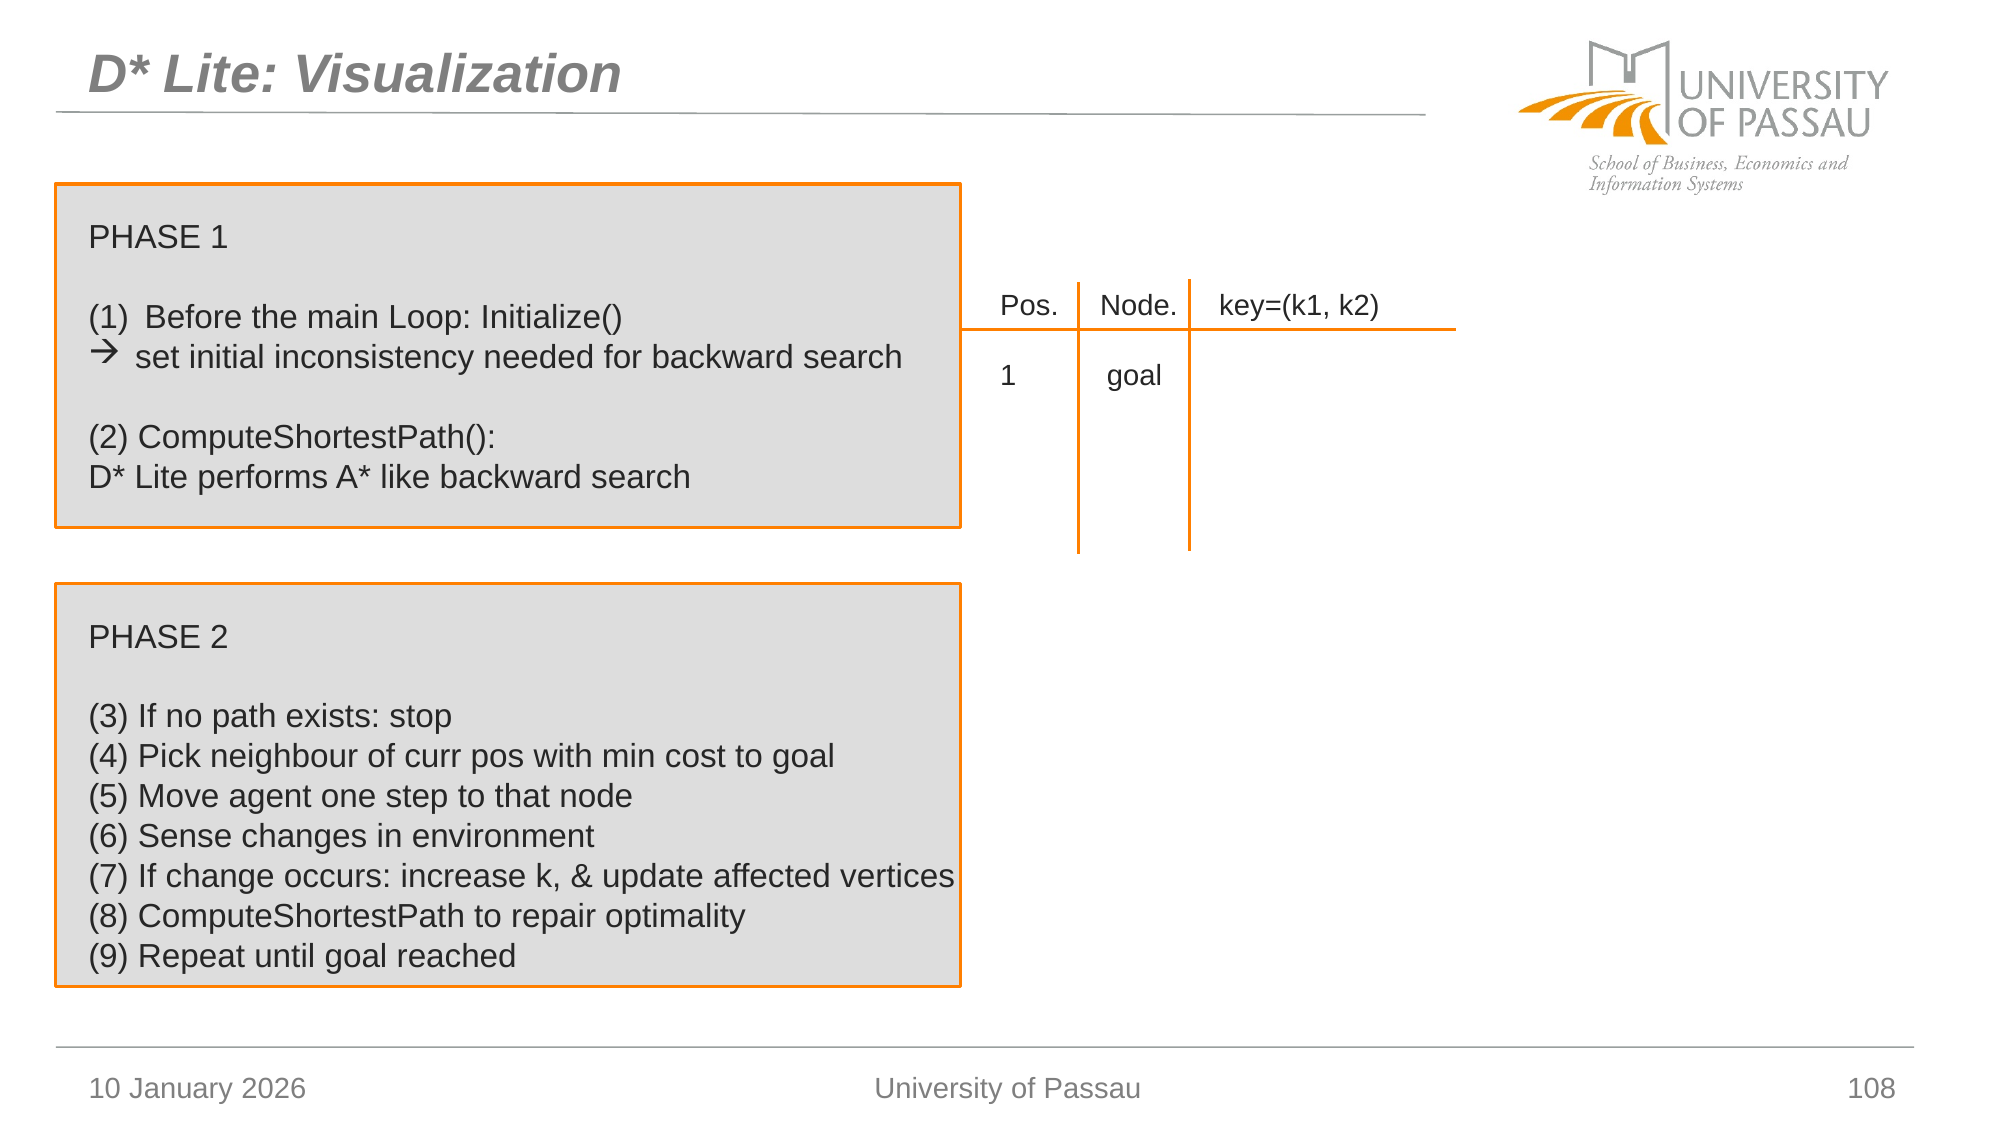

# D* Lite: Visualization

PHASE 1

Before the main Loop: Initialize()
set initial inconsistency needed for backward search

(2) ComputeShortestPath():
D* Lite performs A* like backward search

PHASE 2

(3) If no path exists: stop
(4) Pick neighbour of curr pos with min cost to goal
(5) Move agent one step to that node
(6) Sense changes in environment
(7) If change occurs: increase k, & update affected vertices
(8) ComputeShortestPath to repair optimality
(9) Repeat until goal reached

Pos.     Node.     key=(k1, k2)

1           goal

10 January 2026
University of Passau
108